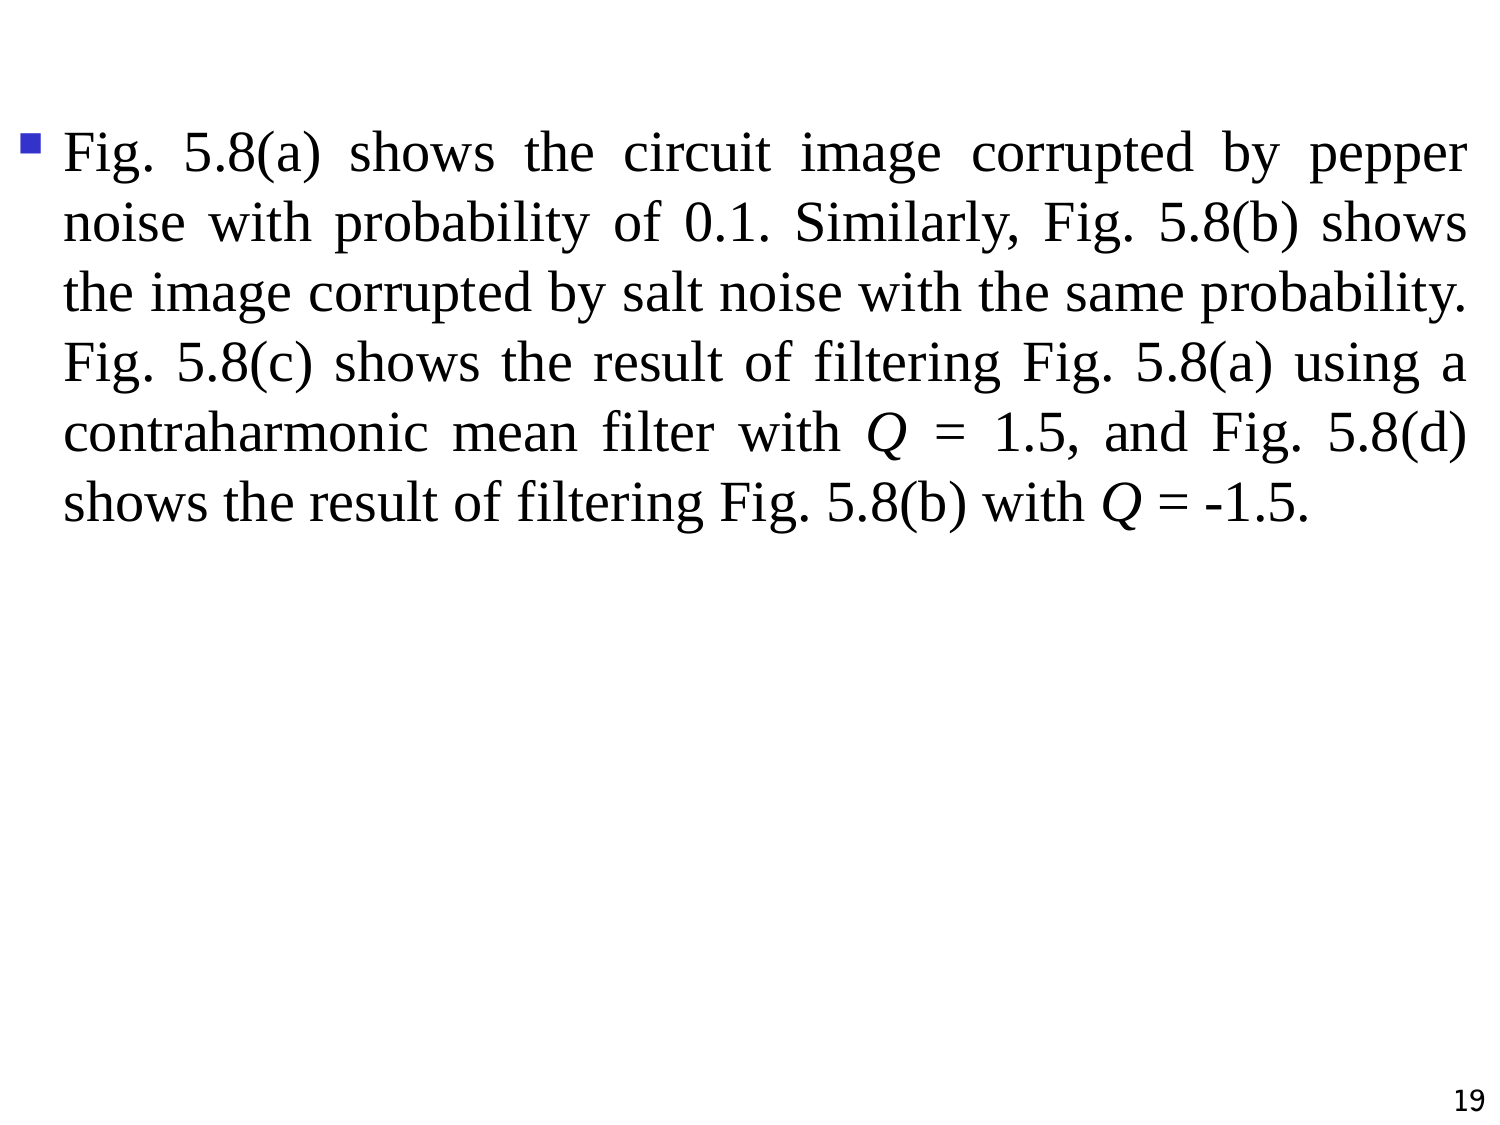

Fig. 5.8(a) shows the circuit image corrupted by pepper noise with probability of 0.1. Similarly, Fig. 5.8(b) shows the image corrupted by salt noise with the same probability. Fig. 5.8(c) shows the result of filtering Fig. 5.8(a) using a contraharmonic mean filter with Q = 1.5, and Fig. 5.8(d) shows the result of filtering Fig. 5.8(b) with Q = -1.5.

19
#